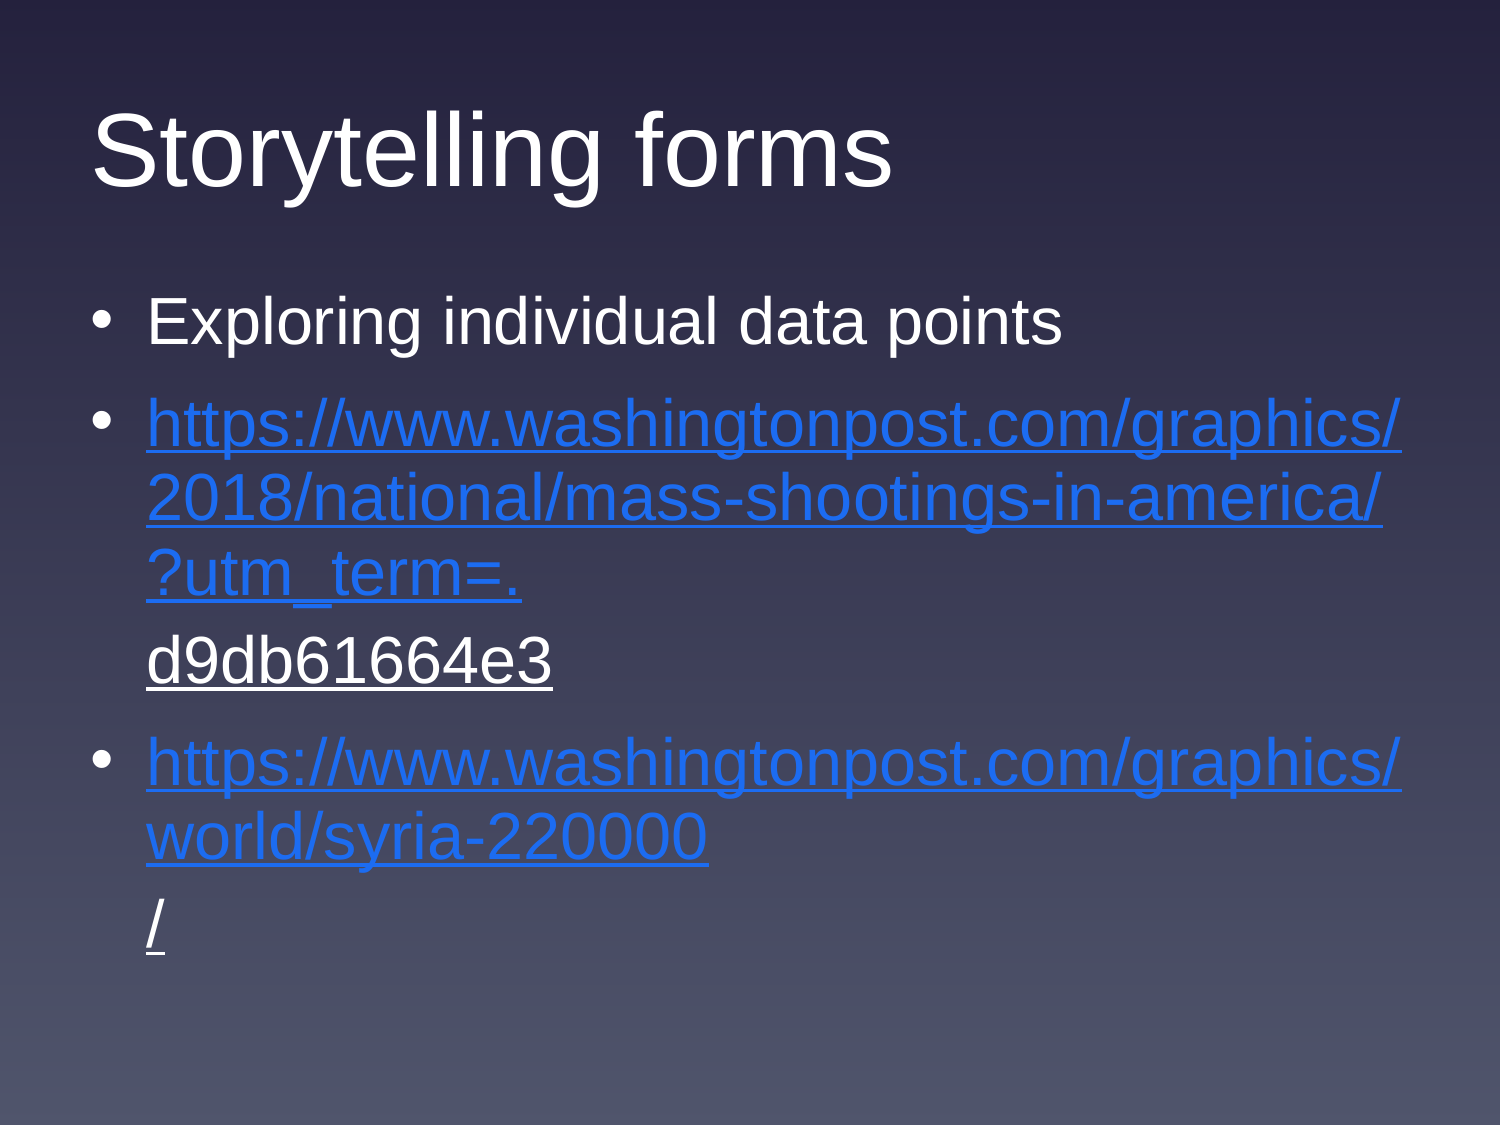

# Storytelling forms
Exploring individual data points
https://www.washingtonpost.com/graphics/2018/national/mass-shootings-in-america/?utm_term=.d9db61664e3
https://www.washingtonpost.com/graphics/world/syria-220000/